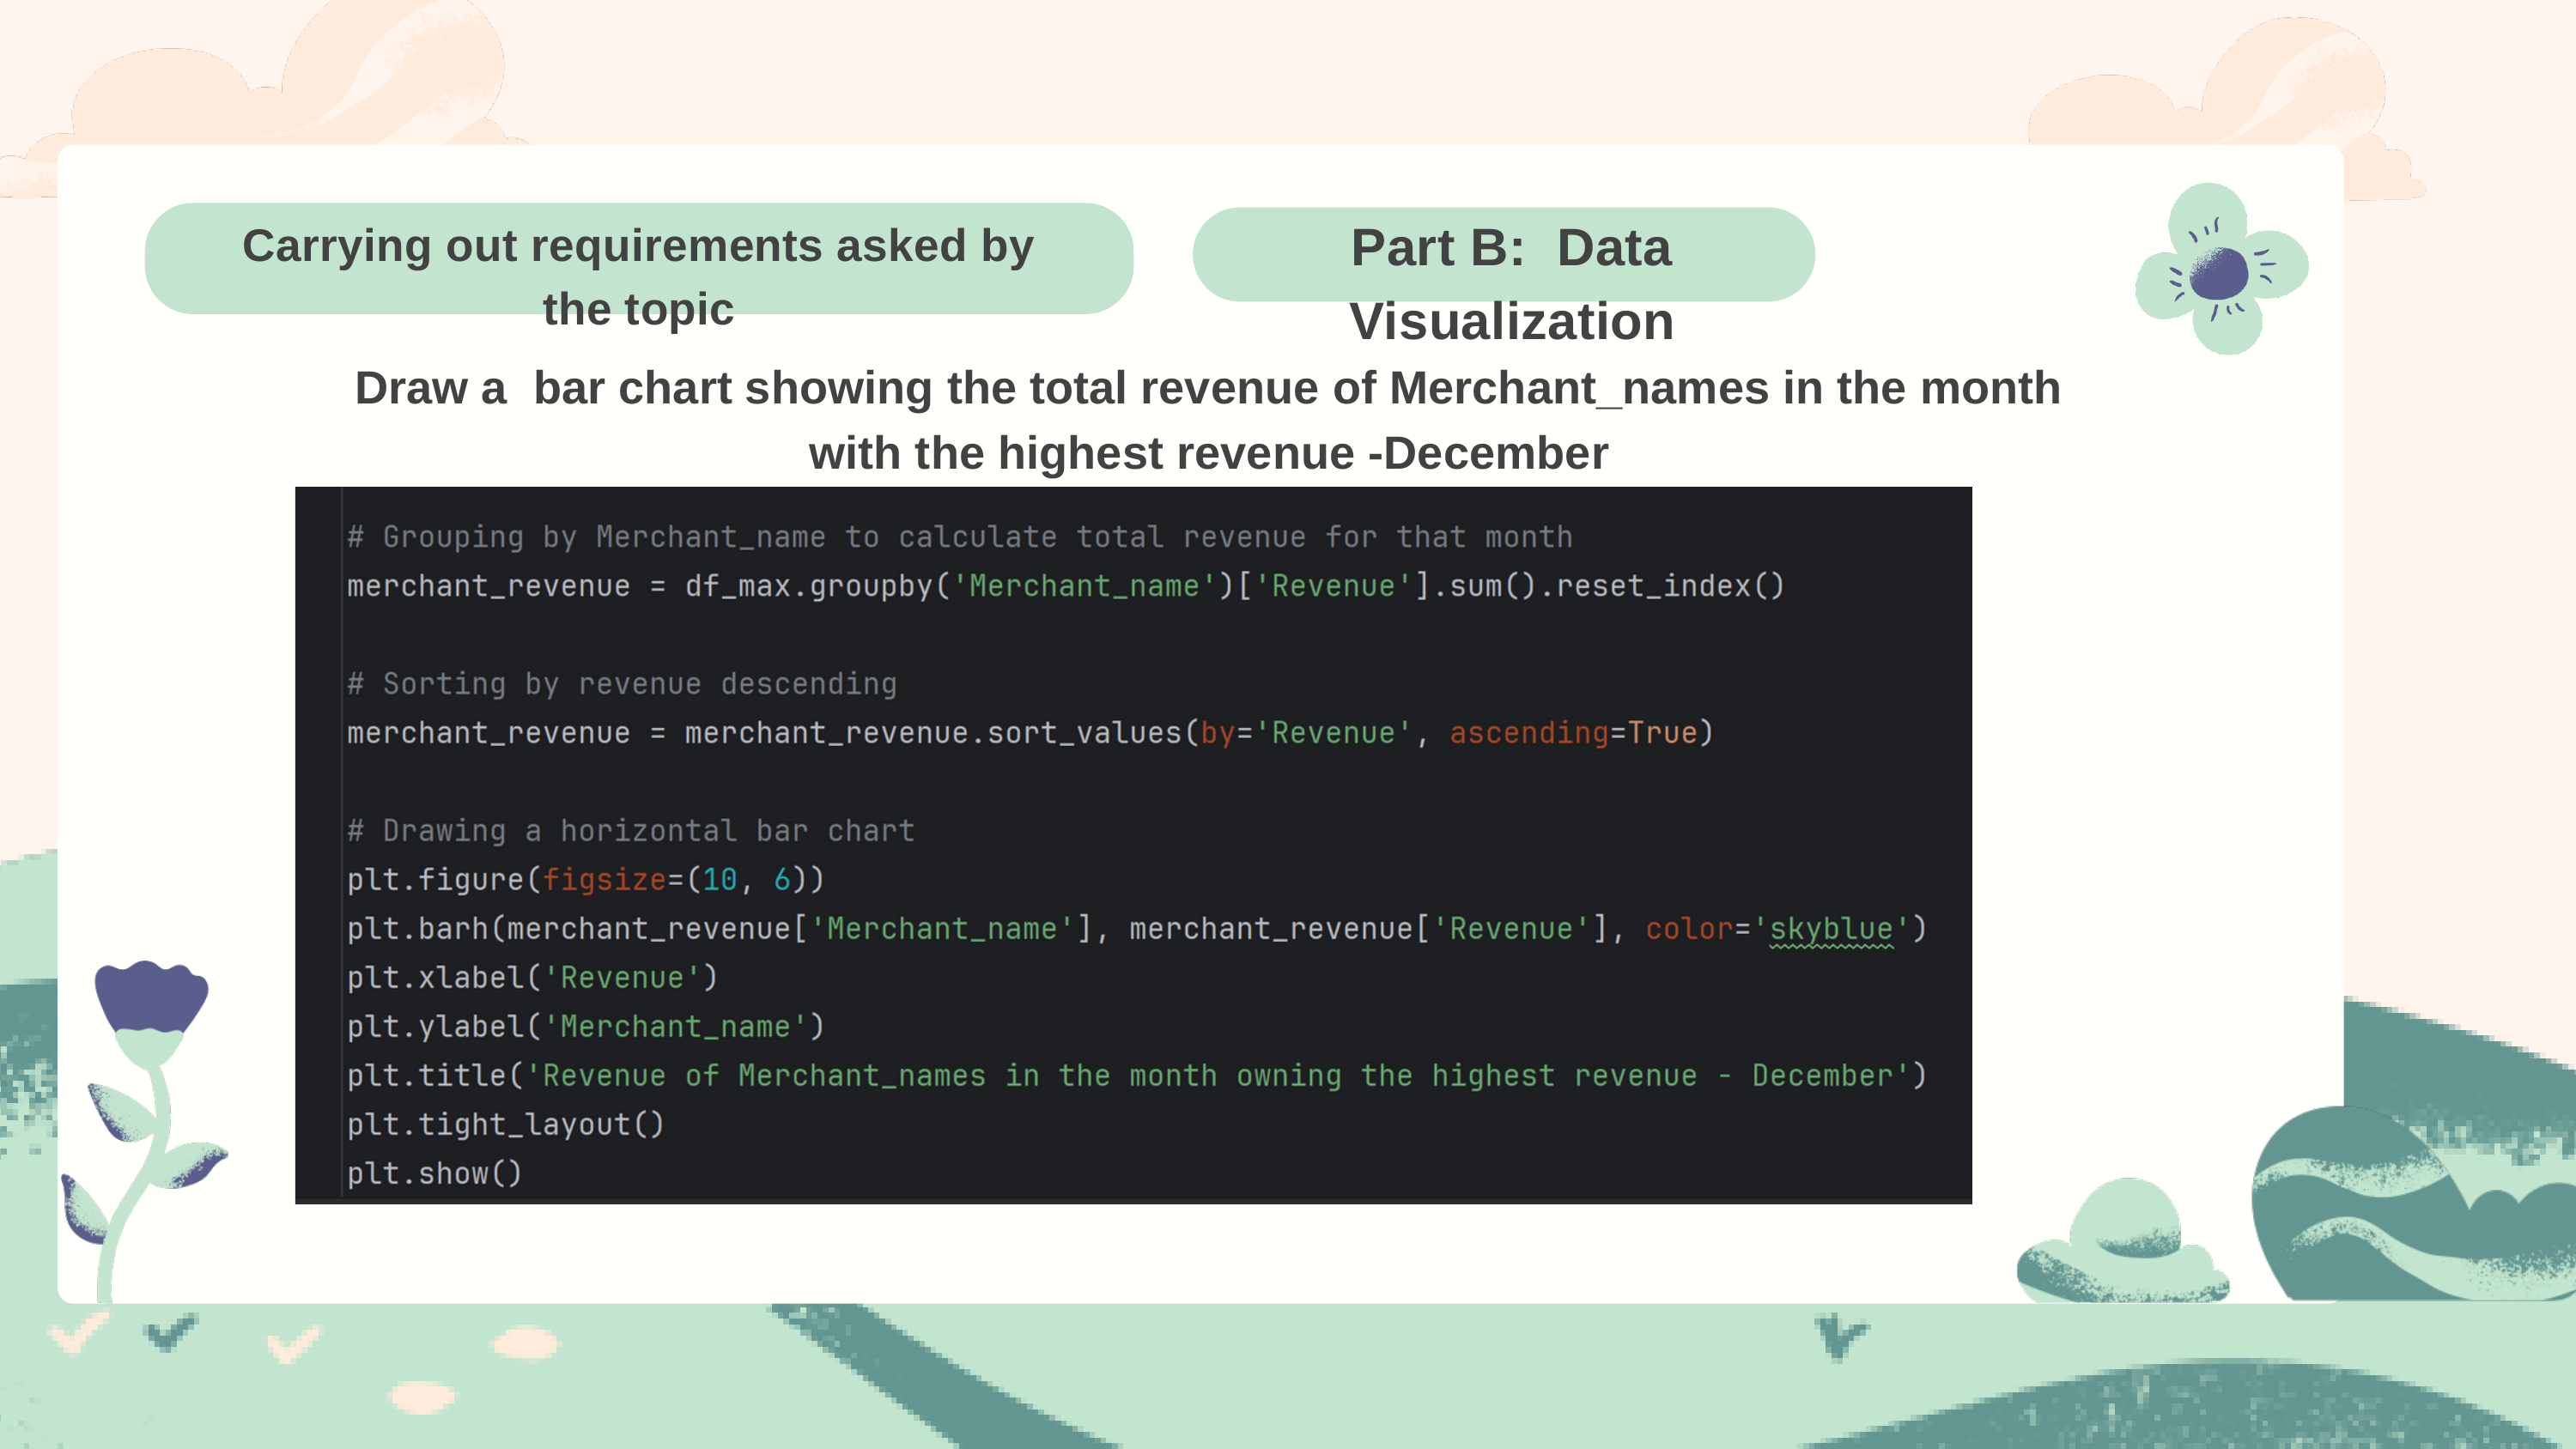

s

Part B:  Data Visualization

Carrying out requirements asked by the topic

Draw a  bar chart showing the total revenue of Merchant_names in the month with the highest revenue -December